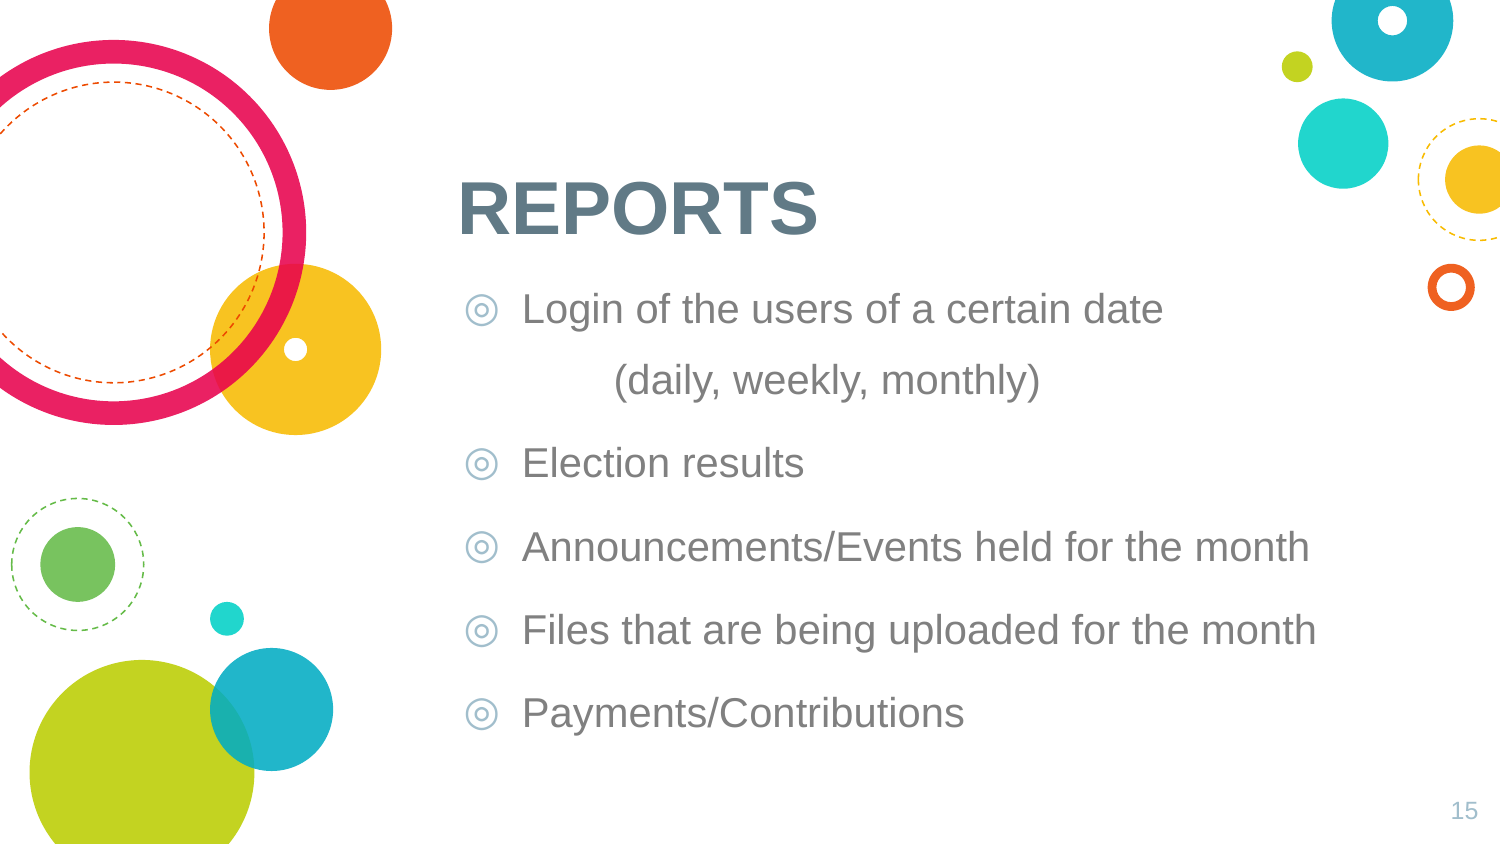

REPORTS
 Login of the users of a certain date
     	(daily, weekly, monthly)
 Election results
 Announcements/Events held for the month
 Files that are being uploaded for the month
 Payments/Contributions
15